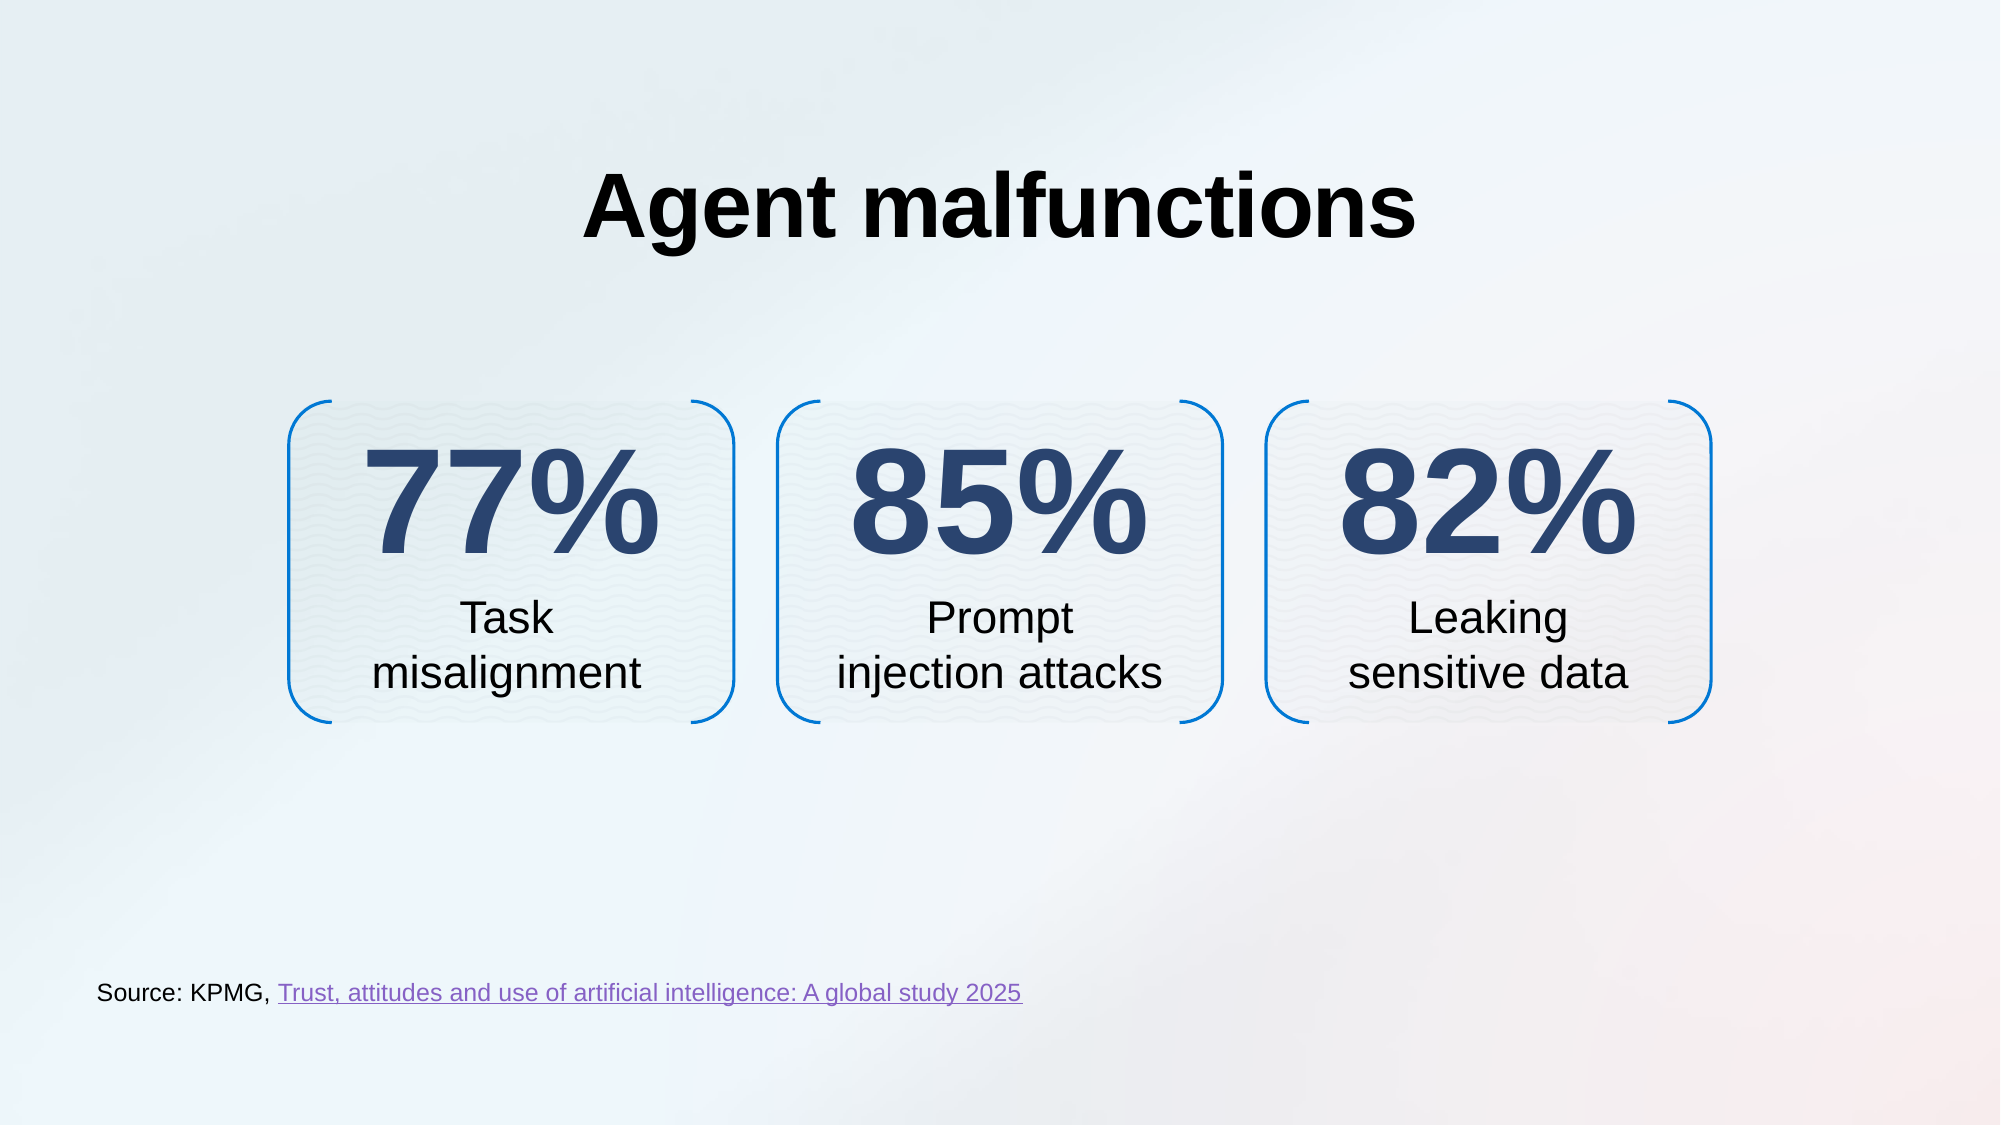

# Agent malfunctions
82%
77%
85%

Prompt injection attacks
Leaking sensitive data
Task
misalignment
Source: KPMG, Trust, attitudes and use of artificial intelligence: A global study 2025